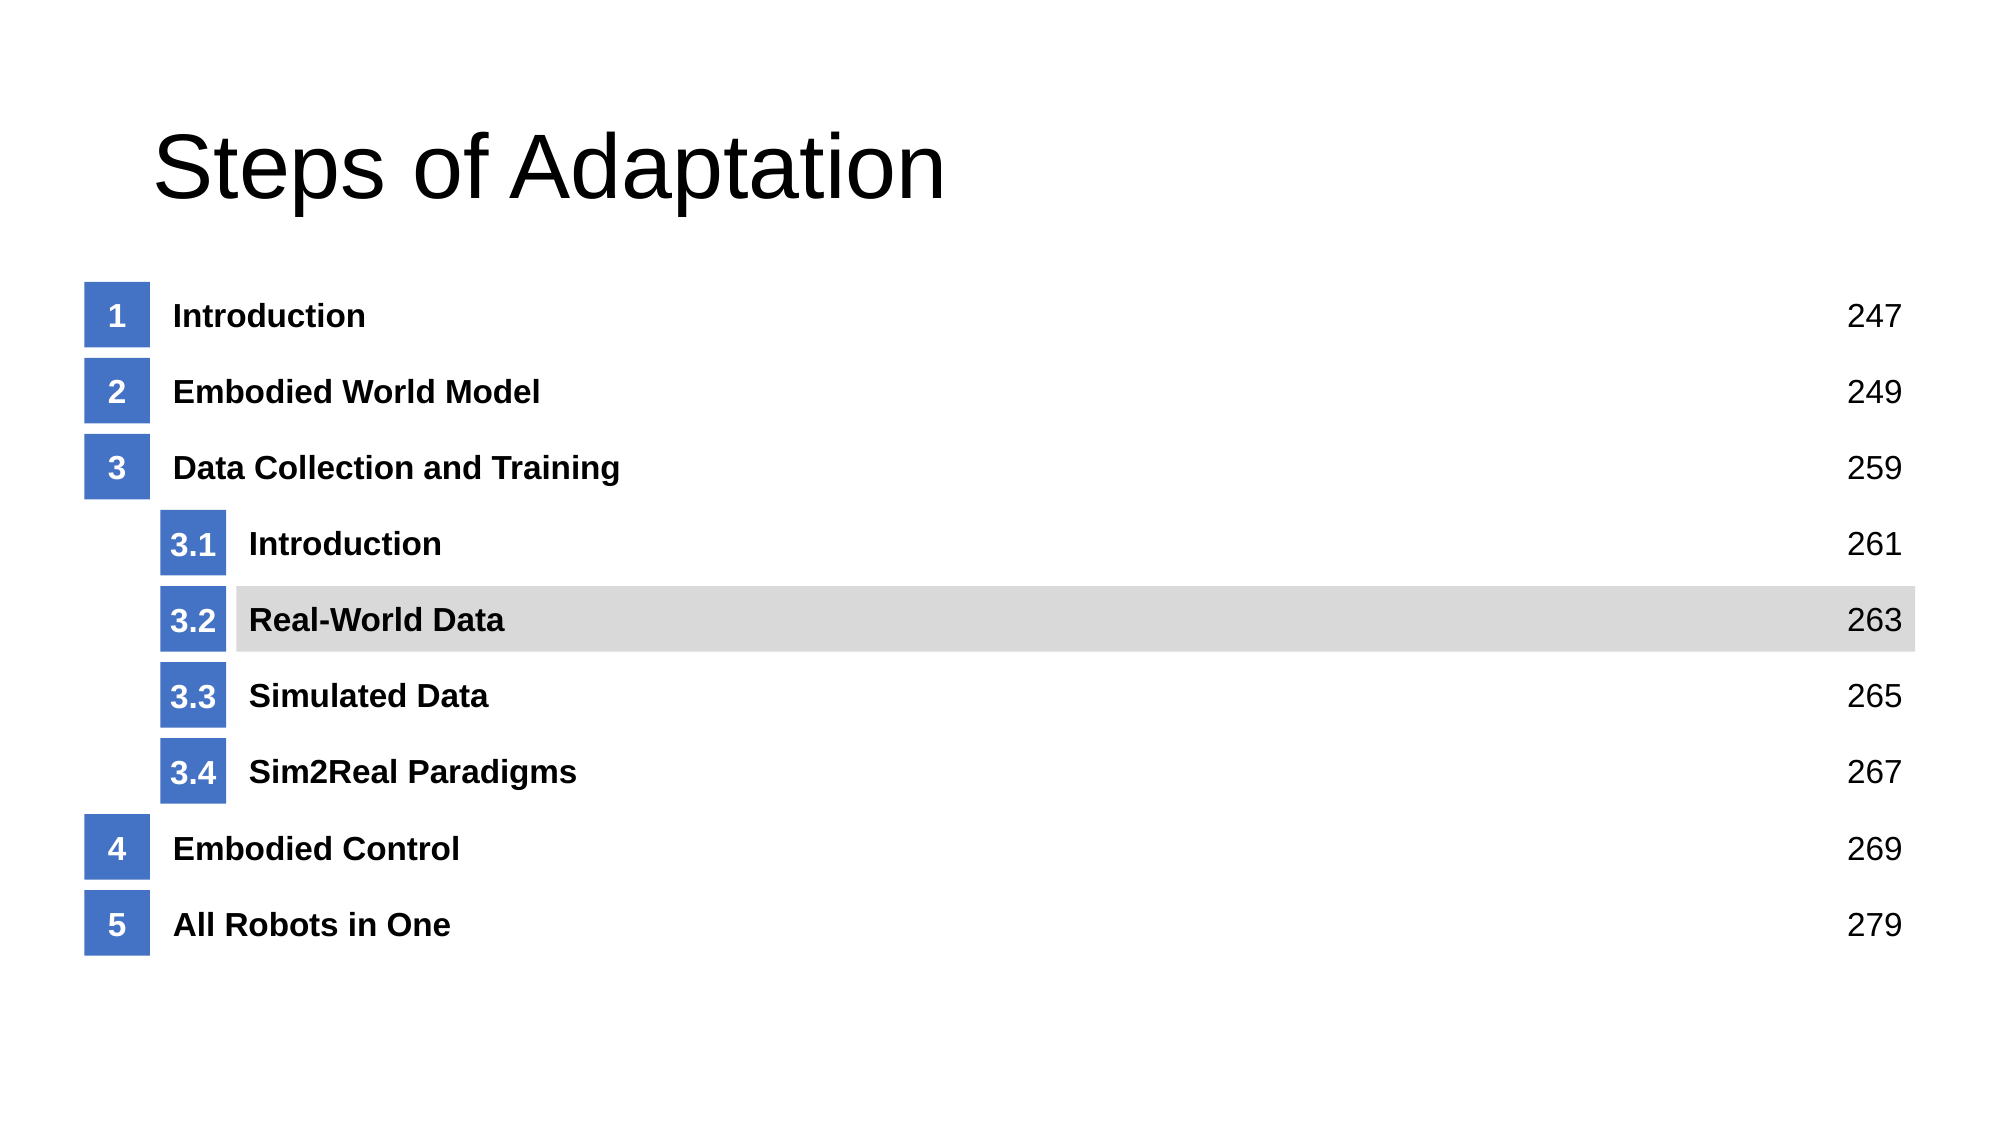

# Steps of Adaptation
1
Introduction
247
2
Embodied World Model
249
3
Data Collection and Training
259
3.1
Introduction
261
3.2

Real-World Data
263
3.3
Simulated Data
265
3.4
Sim2Real Paradigms
267
4
Embodied Control
269
5
All Robots in One
279